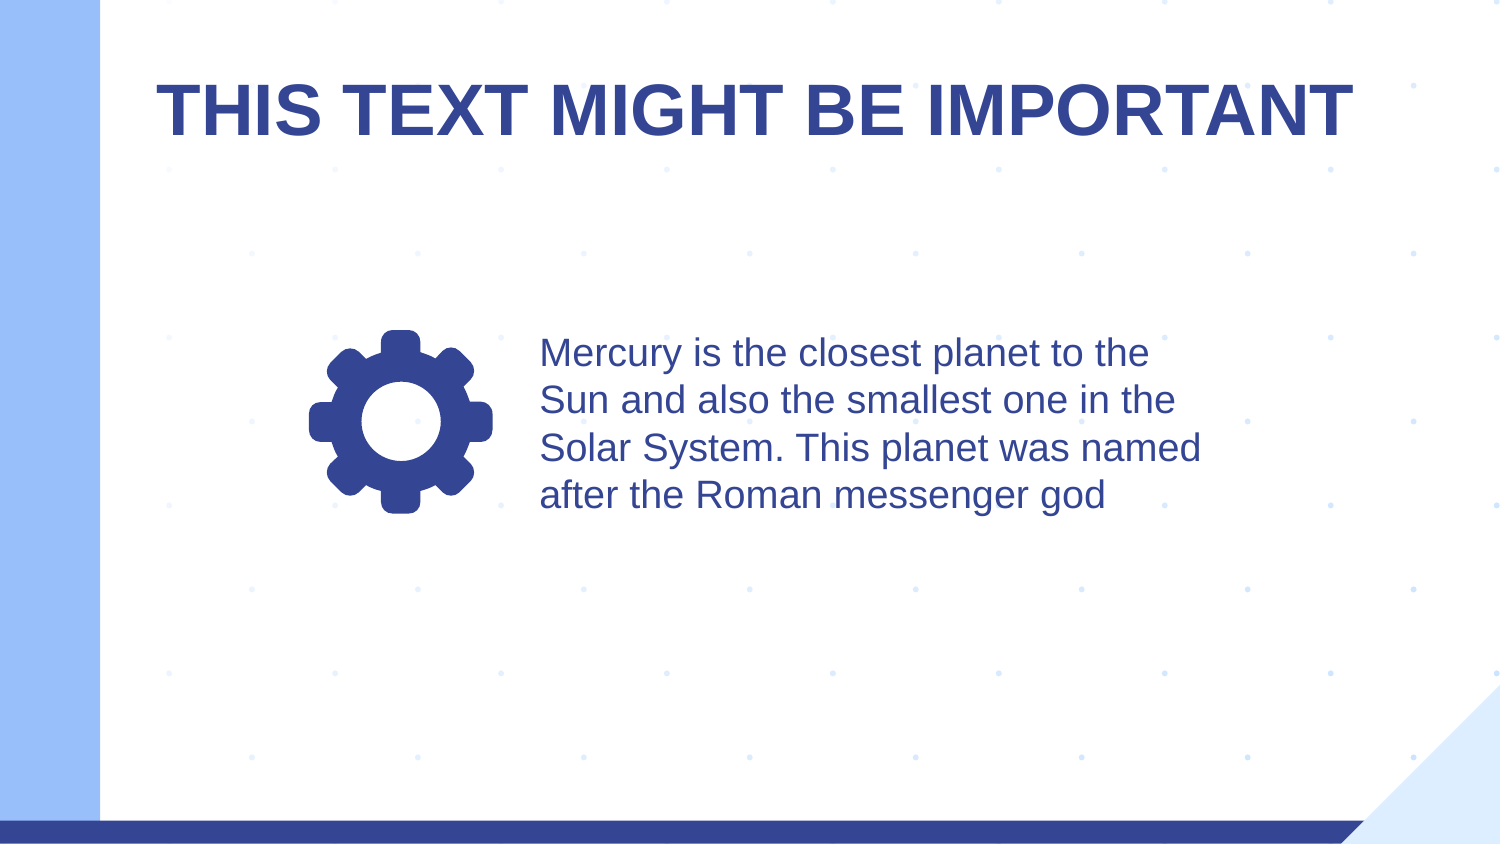

# THIS TEXT MIGHT BE IMPORTANT
Mercury is the closest planet to the Sun and also the smallest one in the Solar System. This planet was named after the Roman messenger god